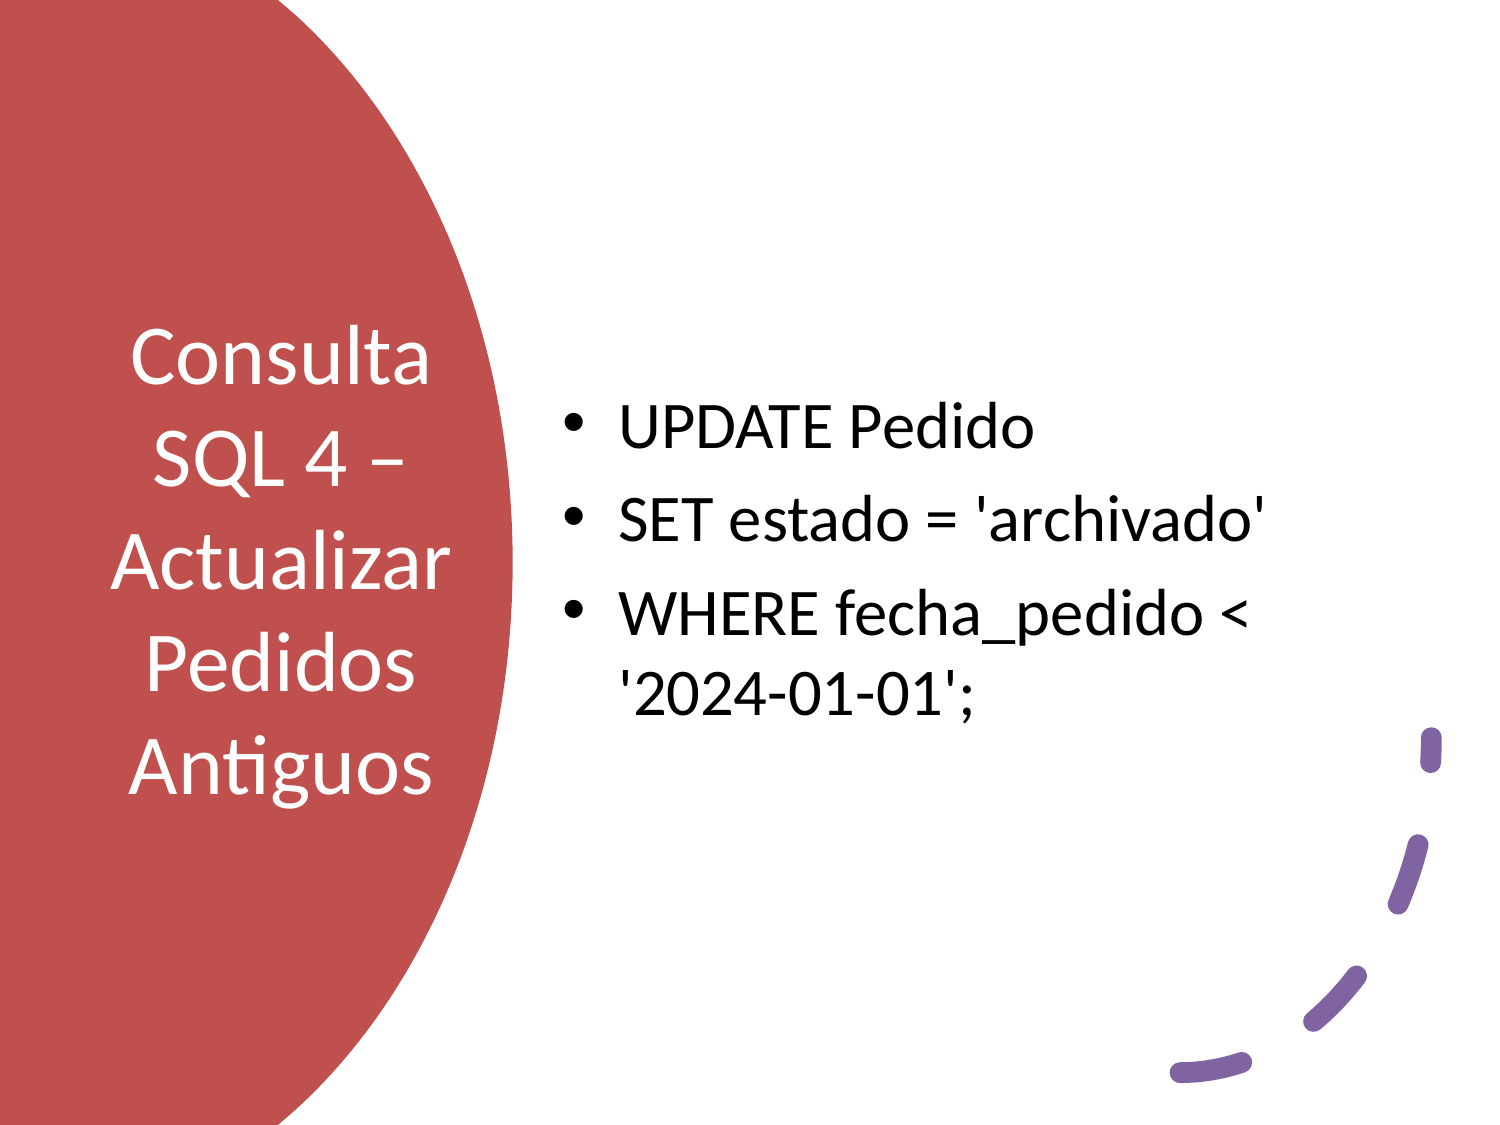

UPDATE Pedido
SET estado = 'archivado'
WHERE fecha_pedido < '2024-01-01';
# Consulta SQL 4 – Actualizar Pedidos Antiguos